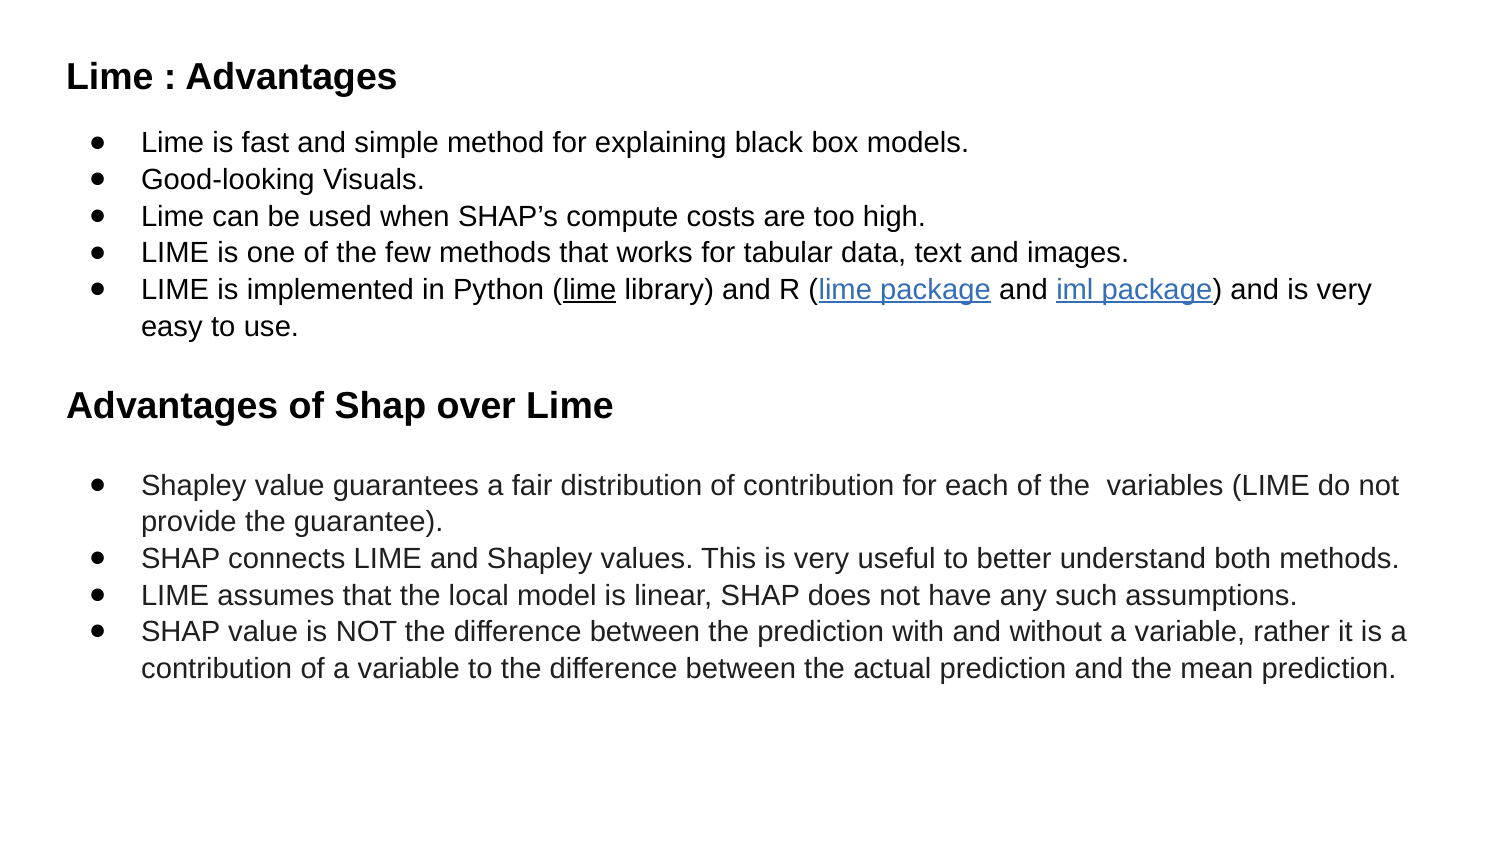

Lime : Advantages
Lime is fast and simple method for explaining black box models.
Good-looking Visuals.
Lime can be used when SHAP’s compute costs are too high.
LIME is one of the few methods that works for tabular data, text and images.
LIME is implemented in Python (lime library) and R (lime package and iml package) and is very easy to use.
Advantages of Shap over Lime
Shapley value guarantees a fair distribution of contribution for each of the  variables (LIME do not provide the guarantee).
SHAP connects LIME and Shapley values. This is very useful to better understand both methods.
LIME assumes that the local model is linear, SHAP does not have any such assumptions.
SHAP value is NOT the difference between the prediction with and without a variable, rather it is a  contribution of a variable to the difference between the actual prediction and the mean prediction.